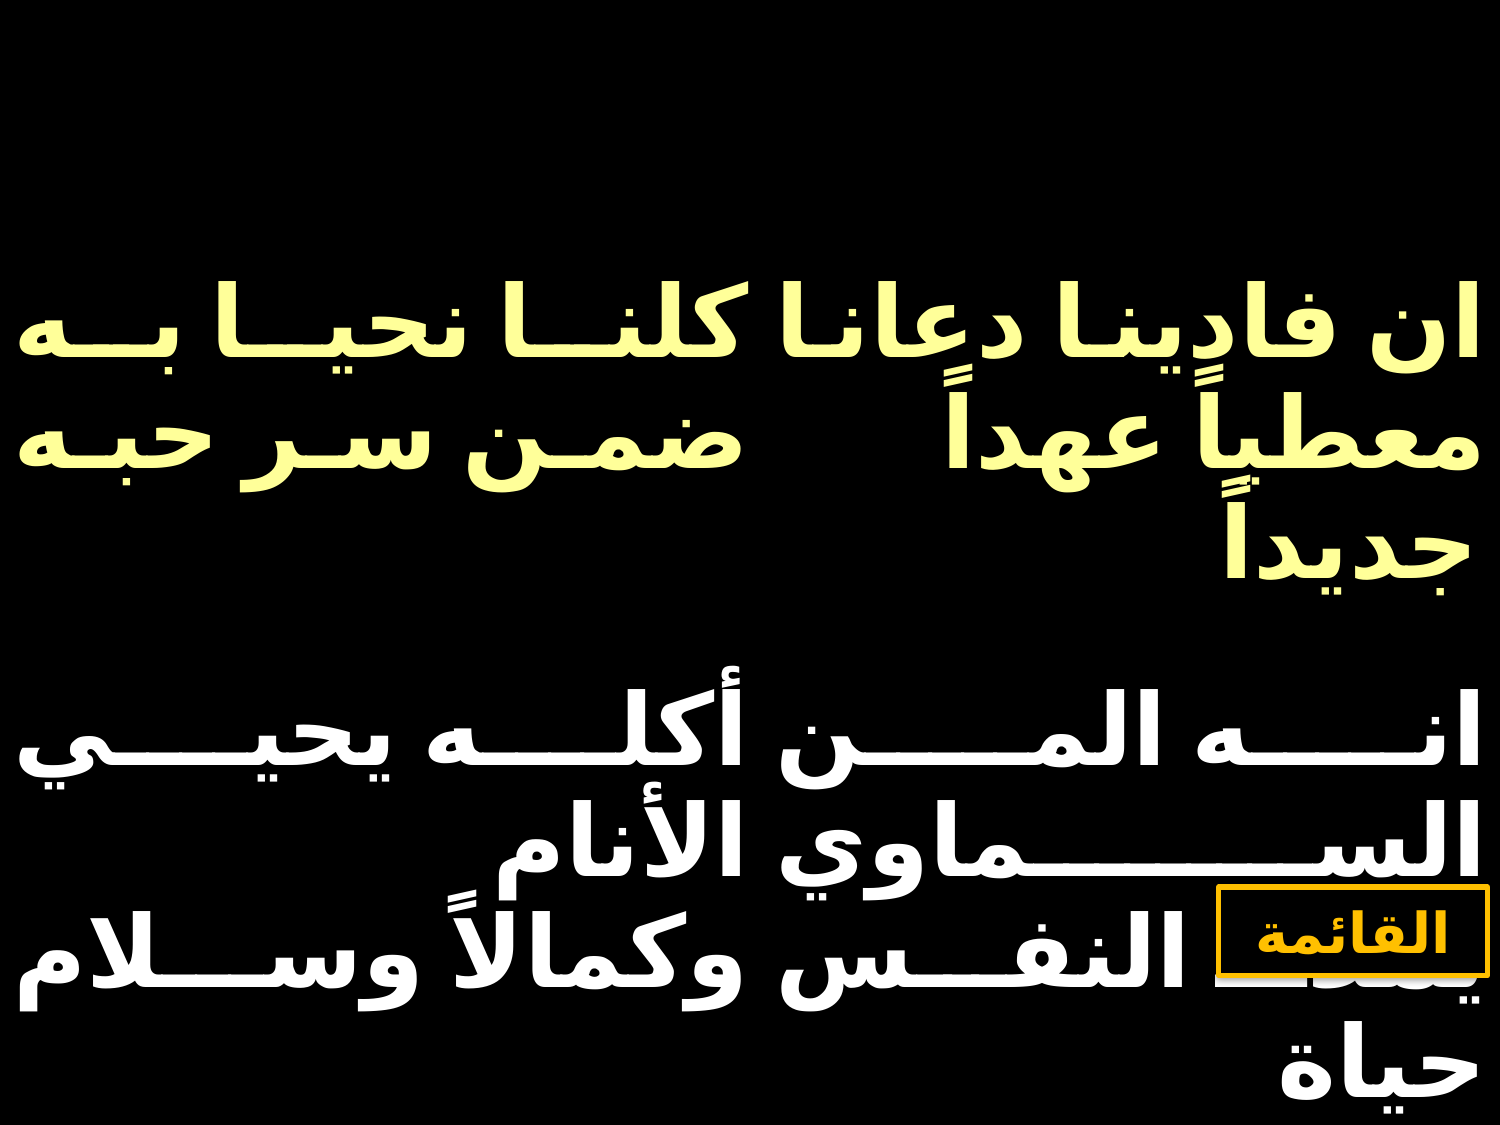

| كلنا نحيا به ضمن سر حبه | ان فادينا دعانا معطياً عهداً جديداً |
| --- | --- |
| أكله يحيي الأنام وكمالاً وسلام | انه المن السماوي يملأ النفس حياة |
القائمة